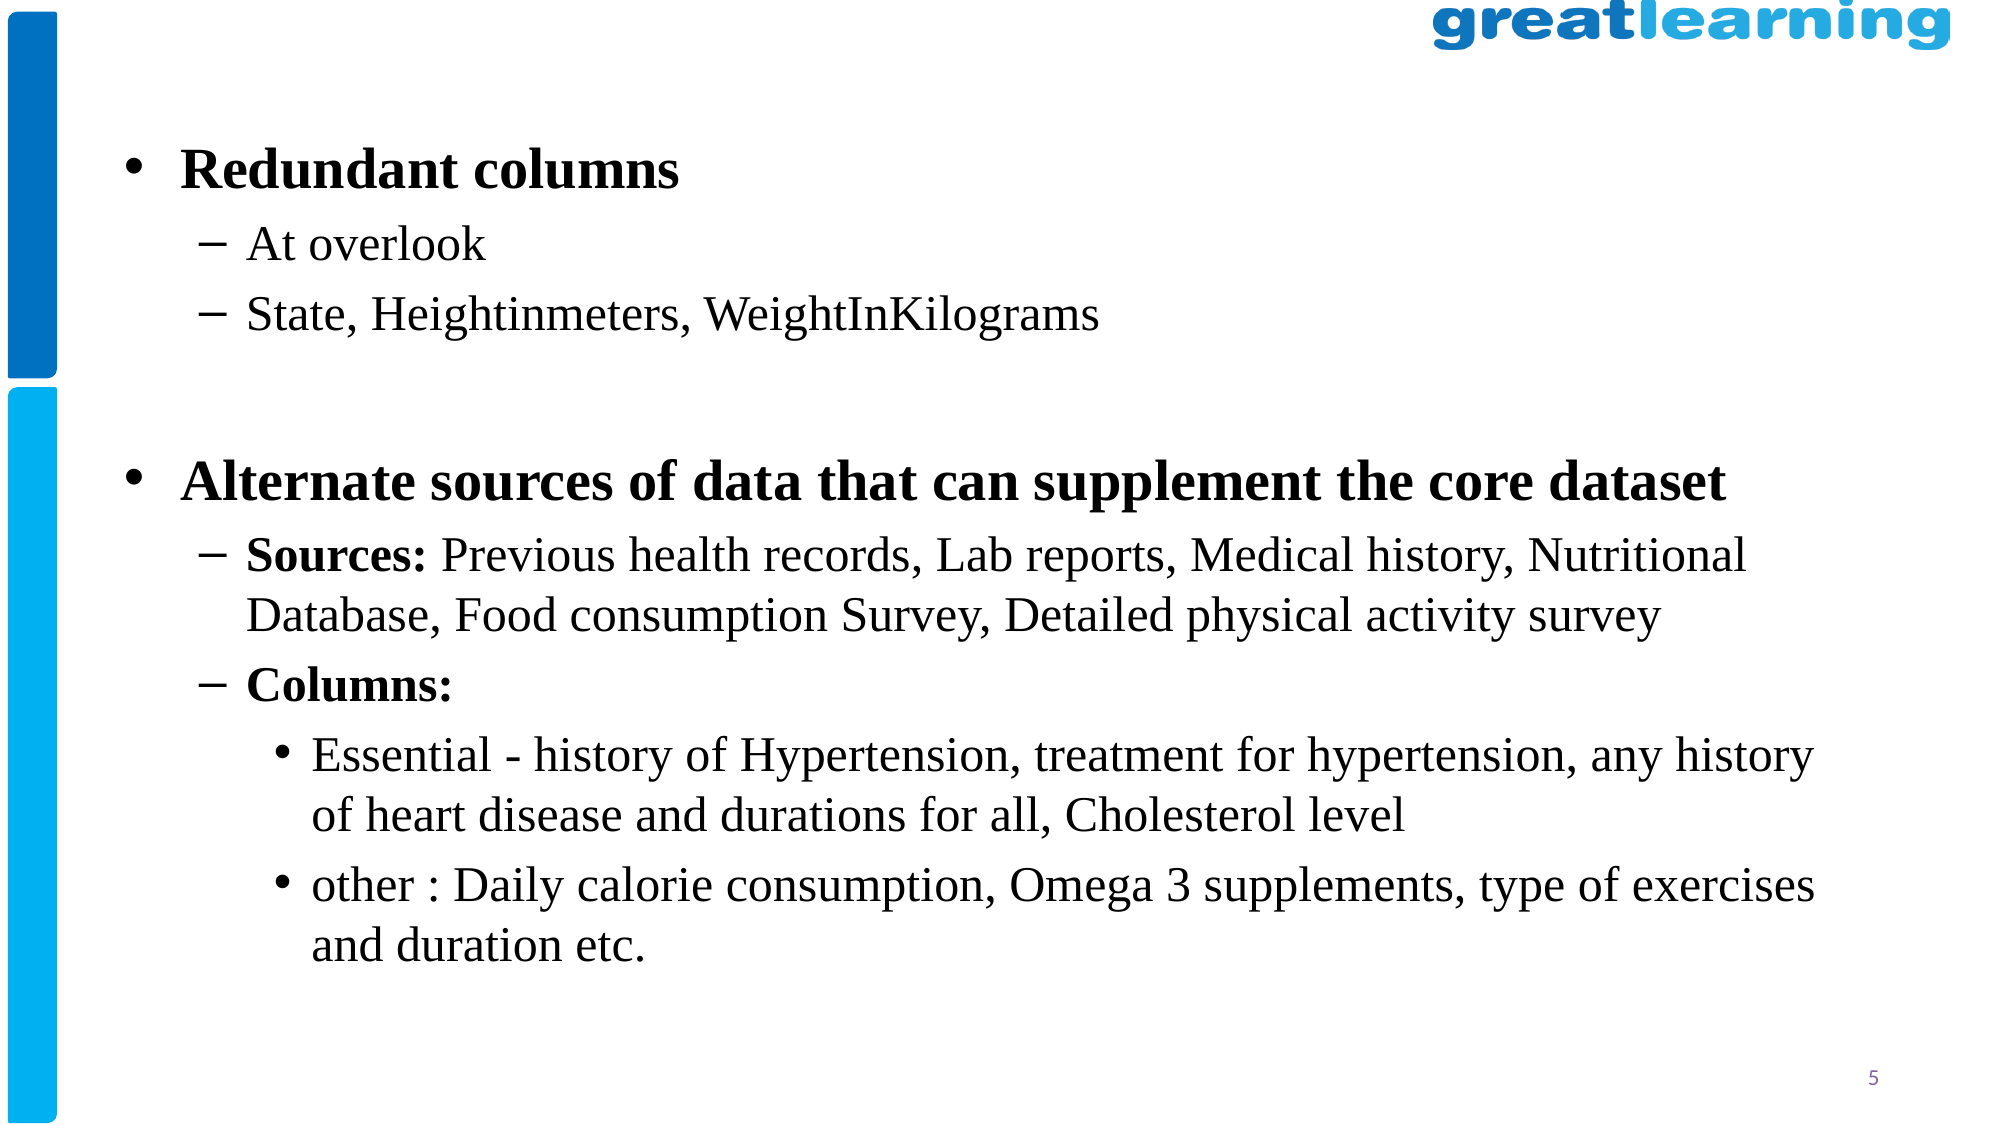

Redundant columns
At overlook
State, Heightinmeters, WeightInKilograms

Alternate sources of data that can supplement the core dataset
Sources: Previous health records, Lab reports, Medical history, Nutritional Database, Food consumption Survey, Detailed physical activity survey
Columns:
Essential - history of Hypertension, treatment for hypertension, any history of heart disease and durations for all, Cholesterol level
other : Daily calorie consumption, Omega 3 supplements, type of exercises and duration etc.